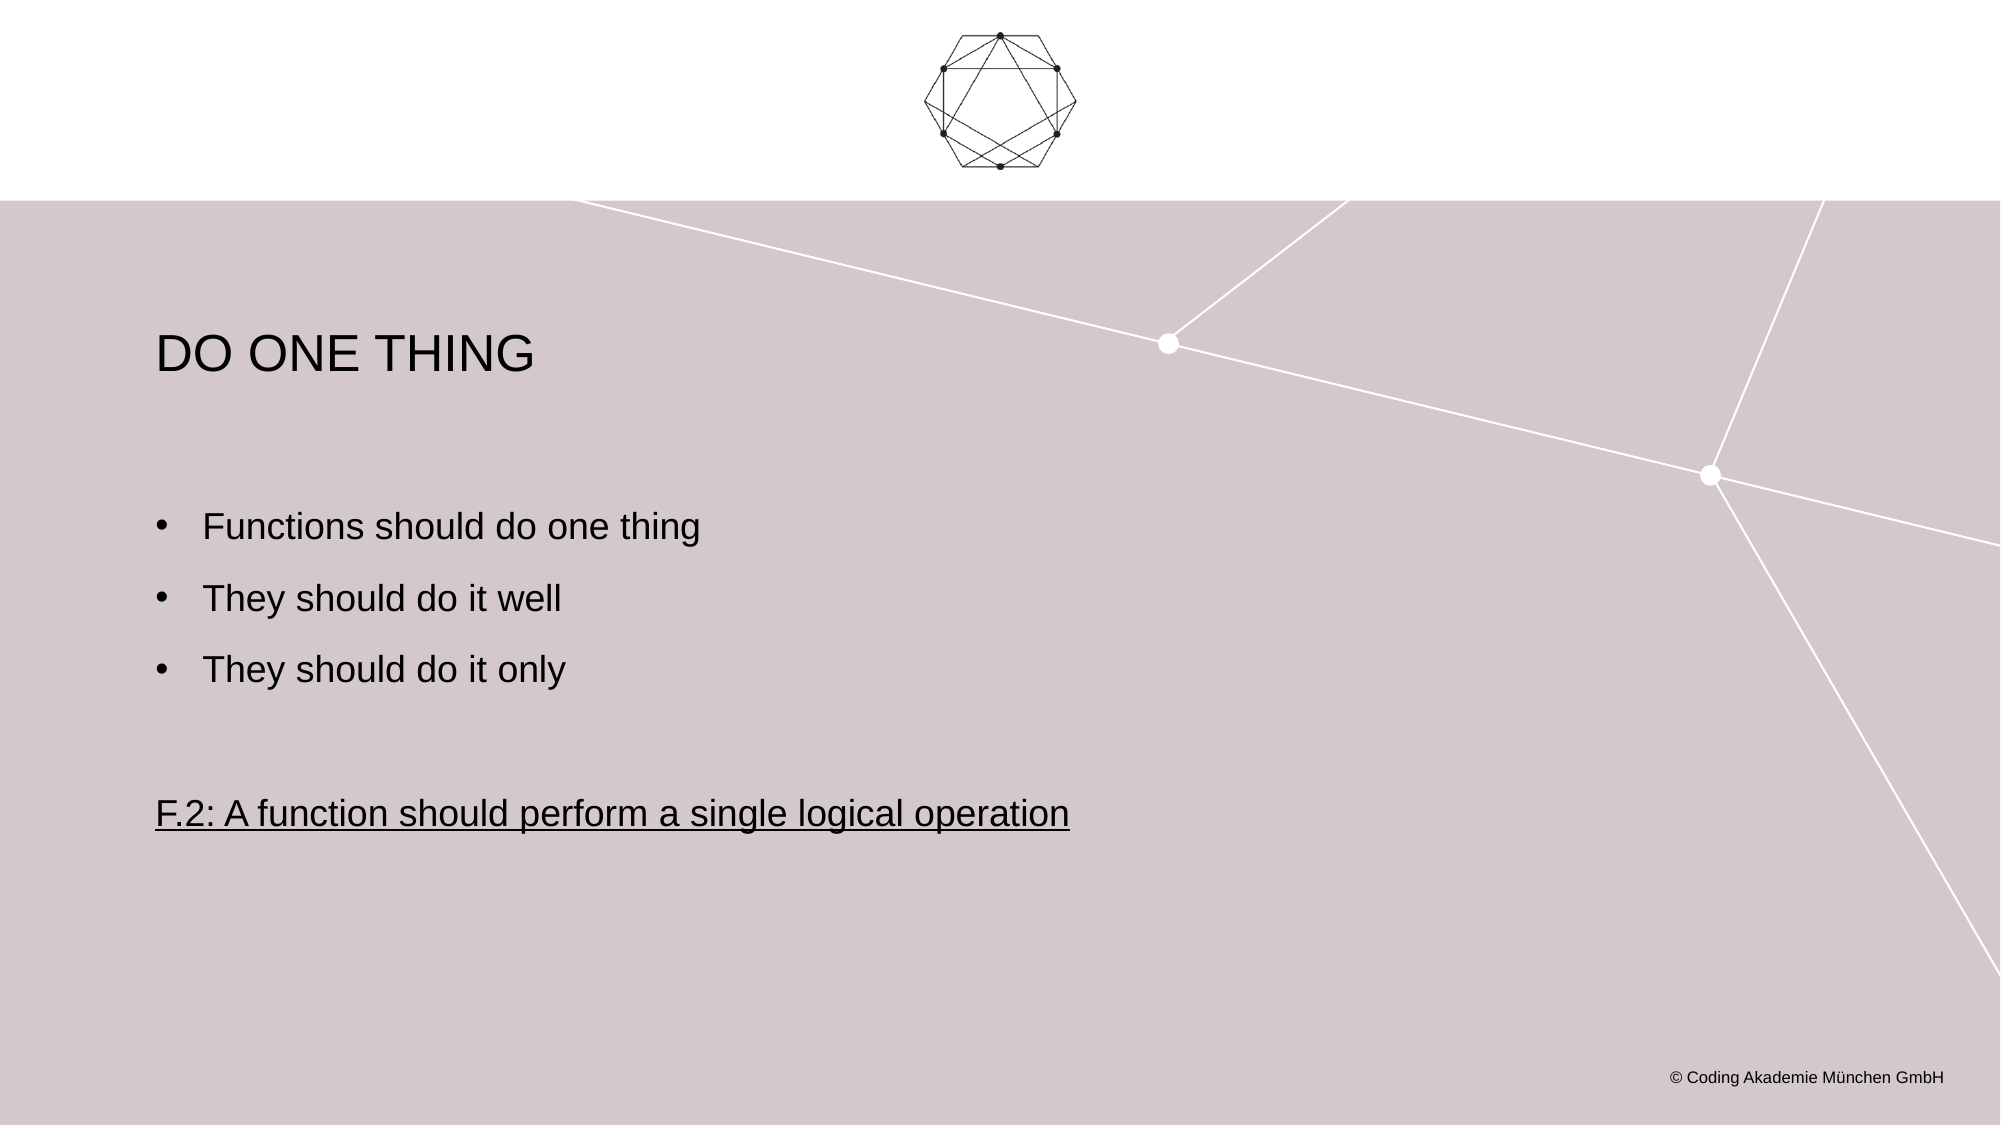

# Do One Thing
Functions should do one thing
They should do it well
They should do it only

F.2: A function should perform a single logical operation
© Coding Akademie München GmbH